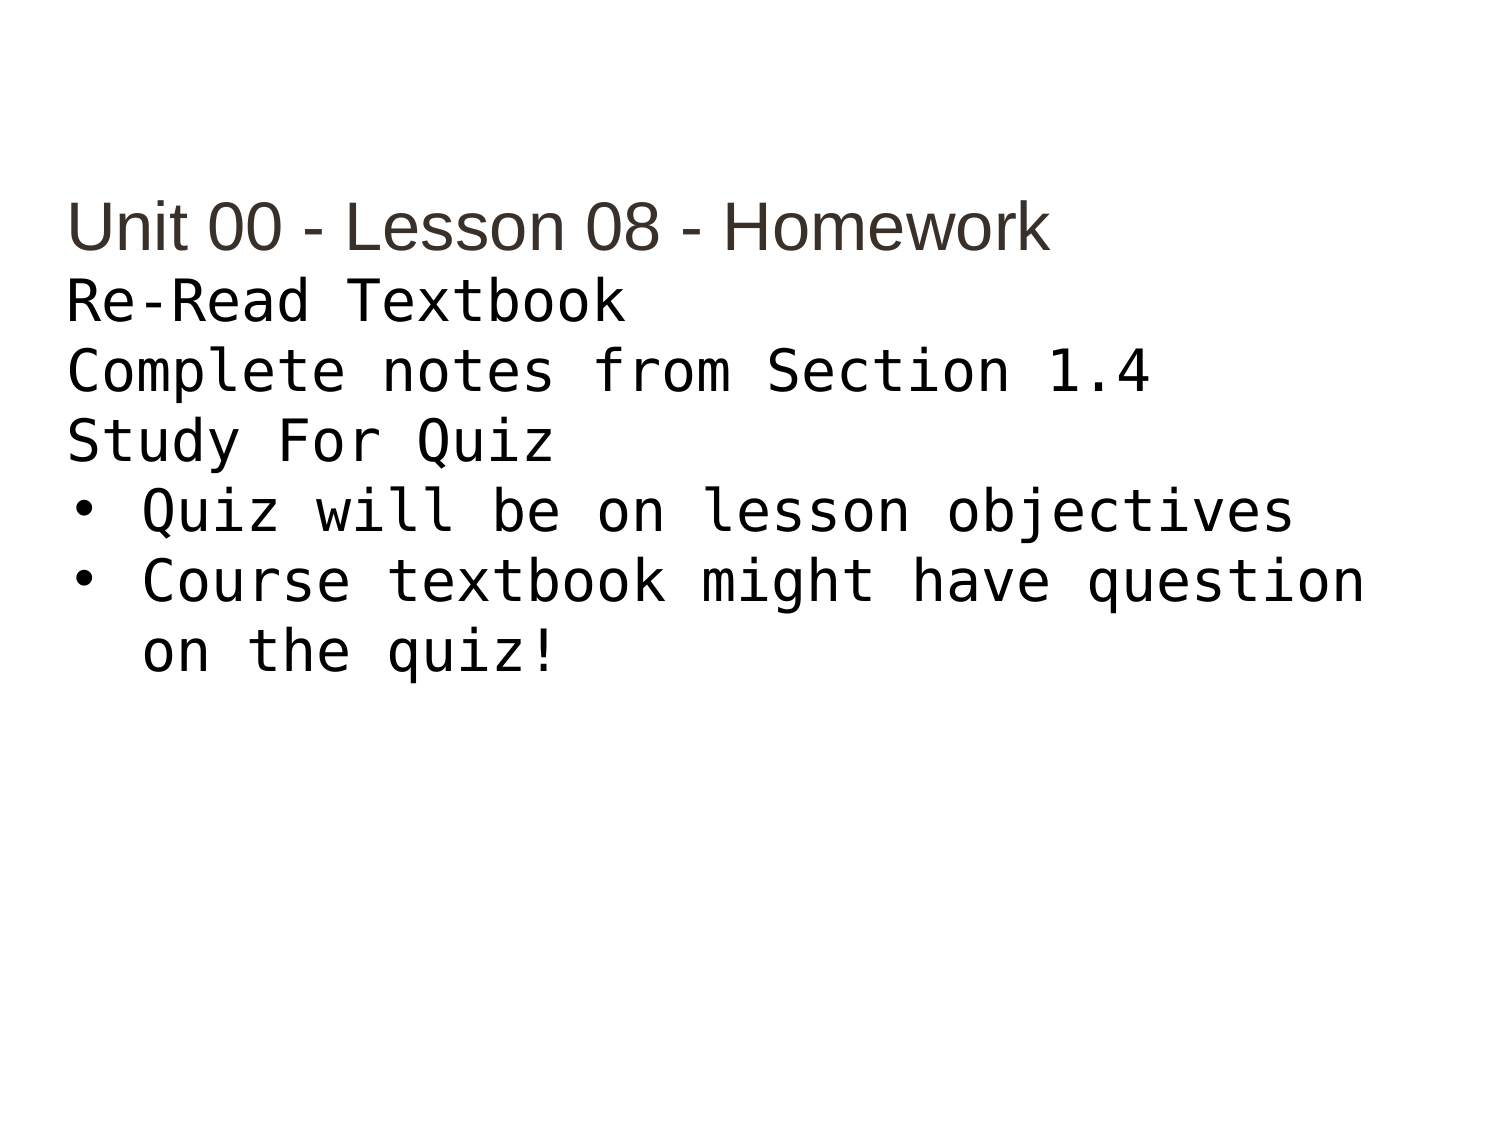

# Unit 00 - Lesson 08 - Homework
Re-Read Textbook
Complete notes from Section 1.4
Study For Quiz
Quiz will be on lesson objectives
Course textbook might have question on the quiz!